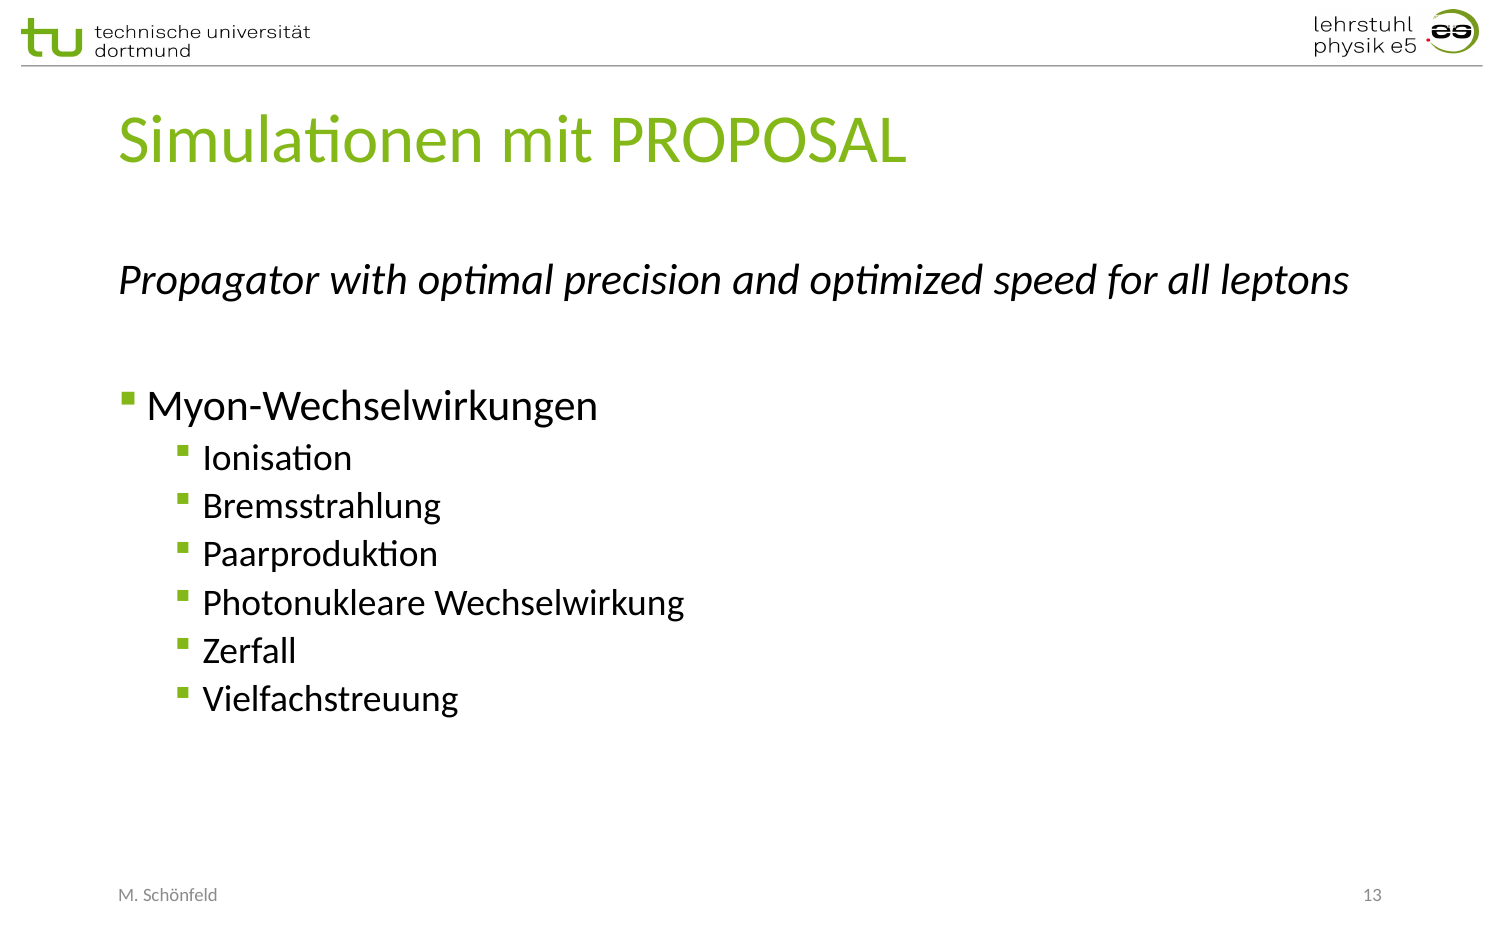

# Simulationen mit PROPOSAL
Propagator with optimal precision and optimized speed for all leptons

Myon-Wechselwirkungen
Ionisation
Bremsstrahlung
Paarproduktion
Photonukleare Wechselwirkung
Zerfall
Vielfachstreuung
M. Schönfeld
13